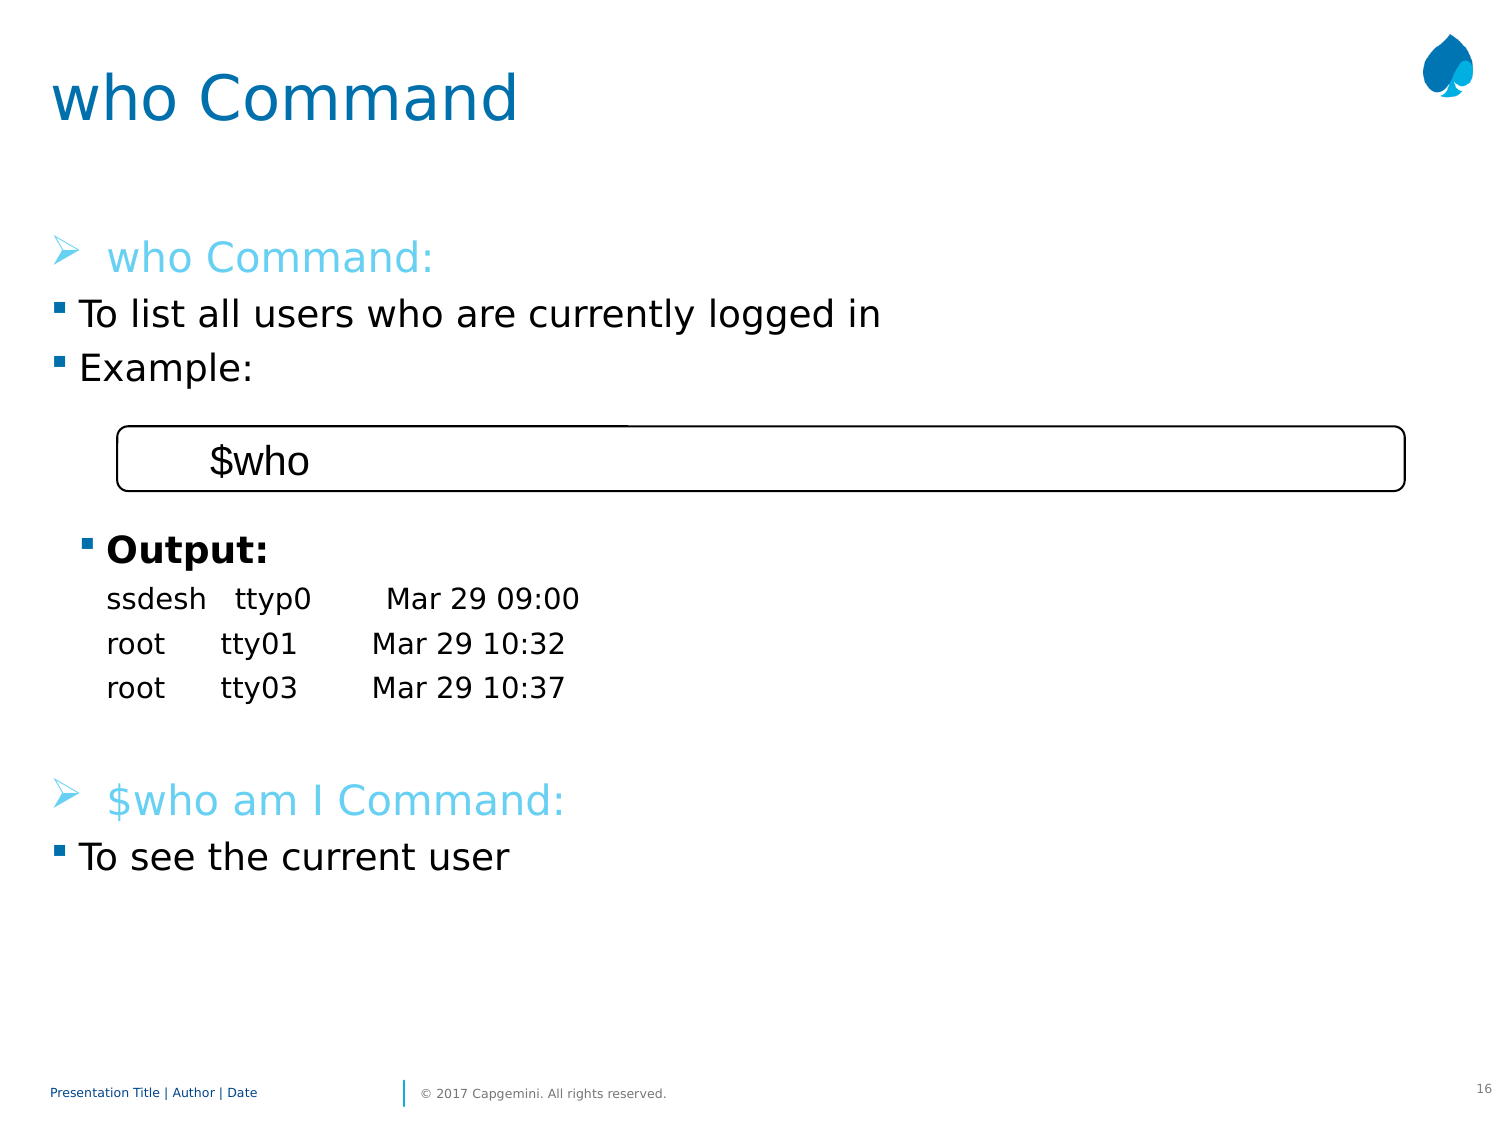

# who Command
who Command:
To list all users who are currently logged in
Example:

Output:
ssdesh   ttyp0        Mar 29 09:00
root      tty01        Mar 29 10:32
root      tty03        Mar 29 10:37

$who am I Command:
To see the current user
$who